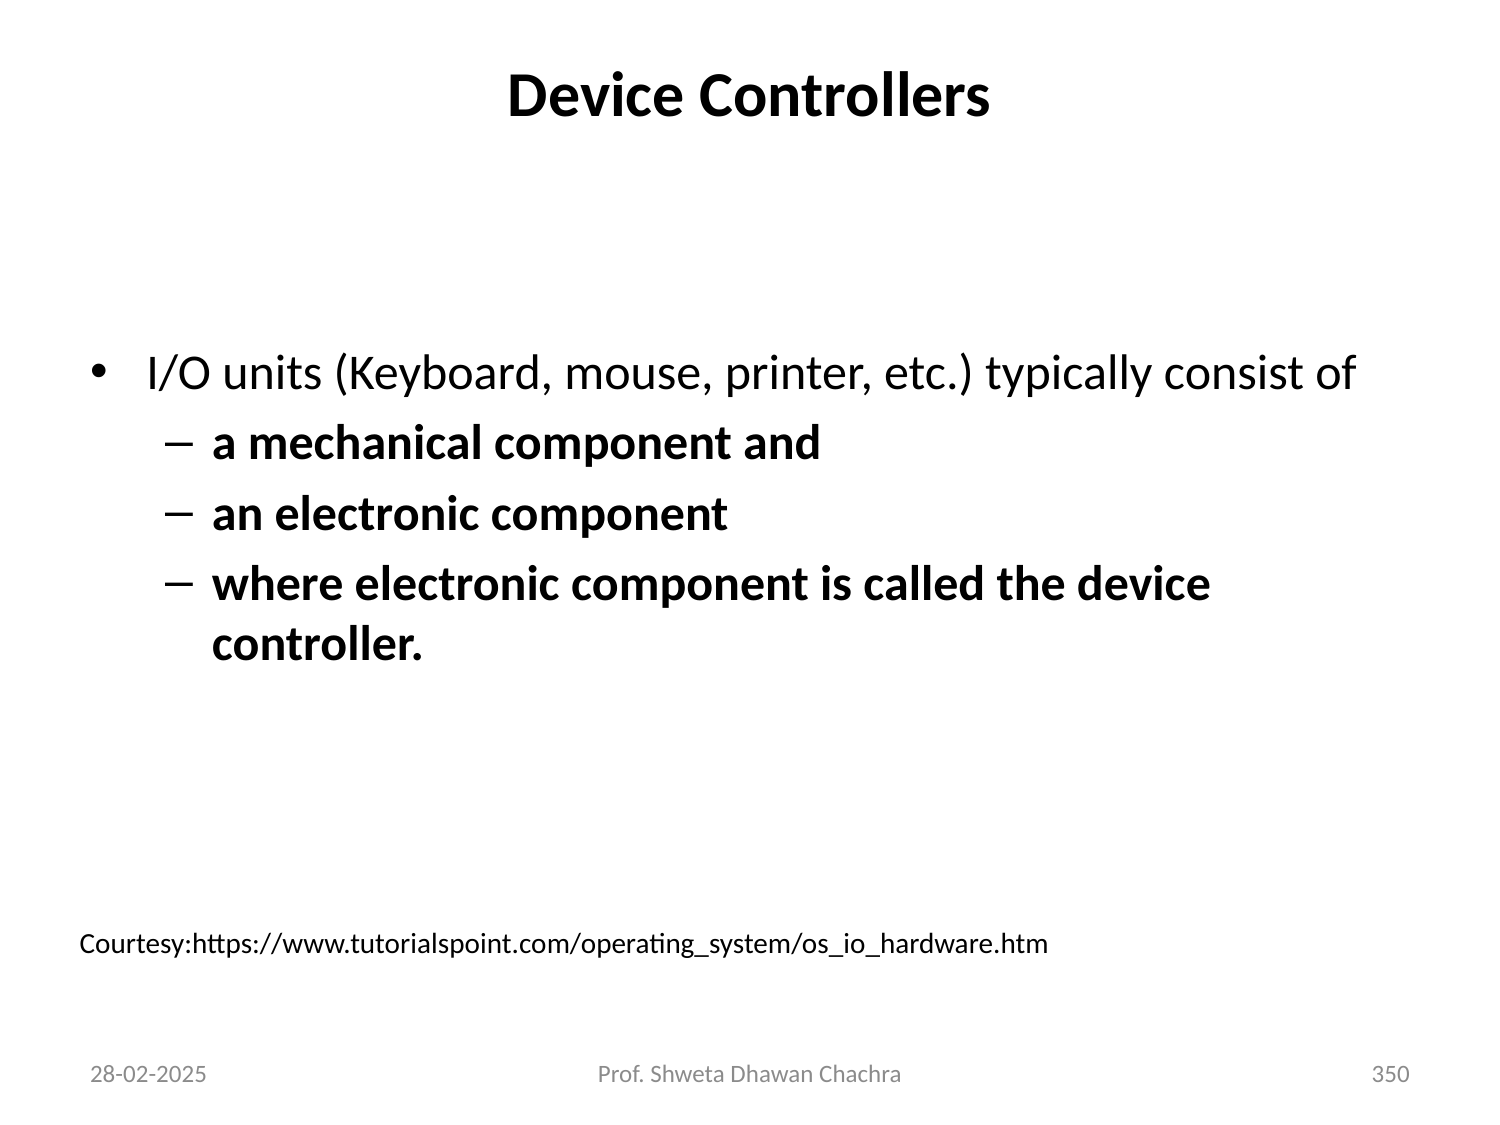

# Device Controllers

I/O units (Keyboard, mouse, printer, etc.) typically consist of
a mechanical component and
an electronic component
where electronic component is called the device controller.

Courtesy:https://www.tutorialspoint.com/operating_system/os_io_hardware.htm
28-02-2025
Prof. Shweta Dhawan Chachra
350